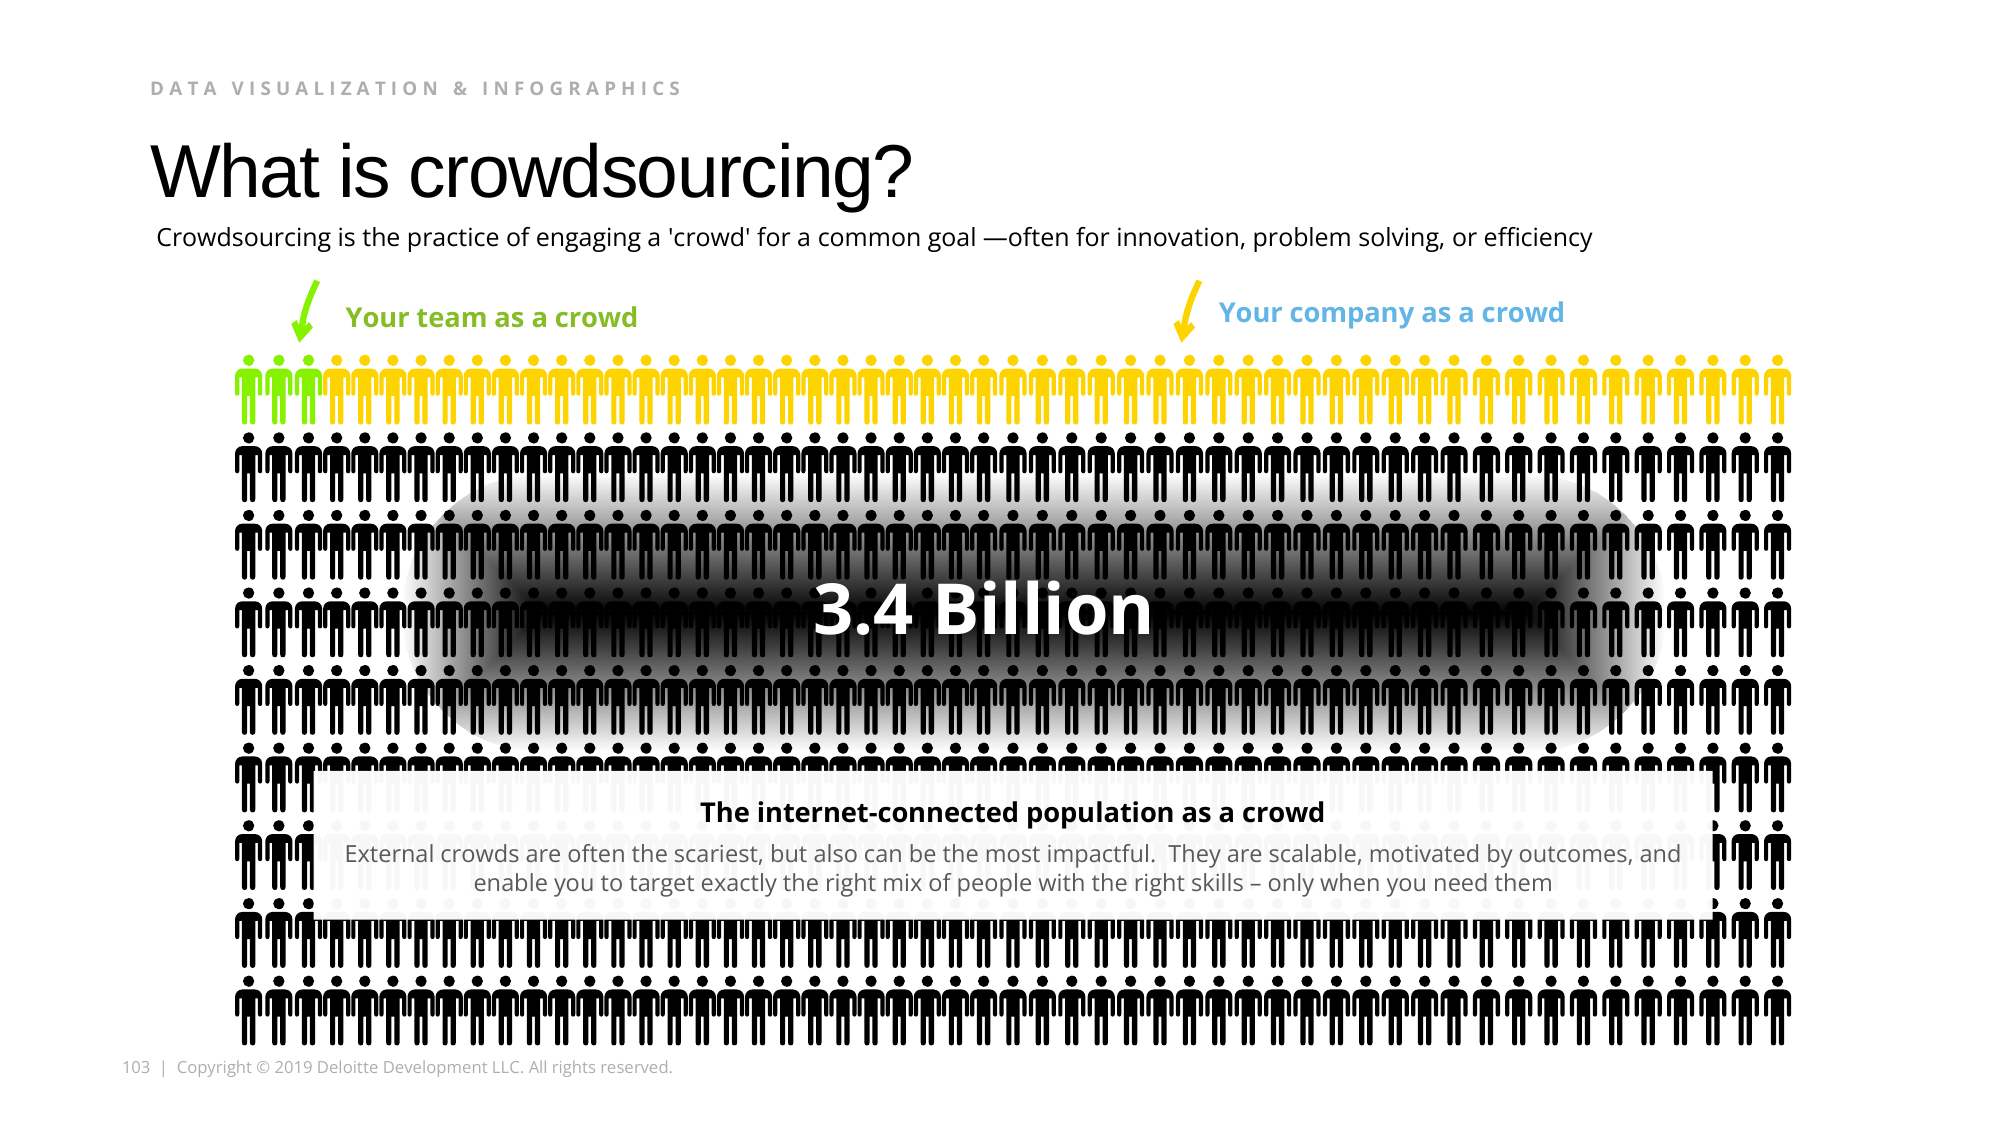

Data Visualization & Infographics
# What is crowdsourcing?
 Crowdsourcing is the practice of engaging a 'crowd' for a common goal —often for innovation, problem solving, or efficiency
Your company as a crowd
Your team as a crowd

3.4 Billion

The internet-connected population as a crowd
External crowds are often the scariest, but also can be the most impactful.  They are scalable, motivated by outcomes, and enable you to target exactly the right mix of people with the right skills – only when you need them